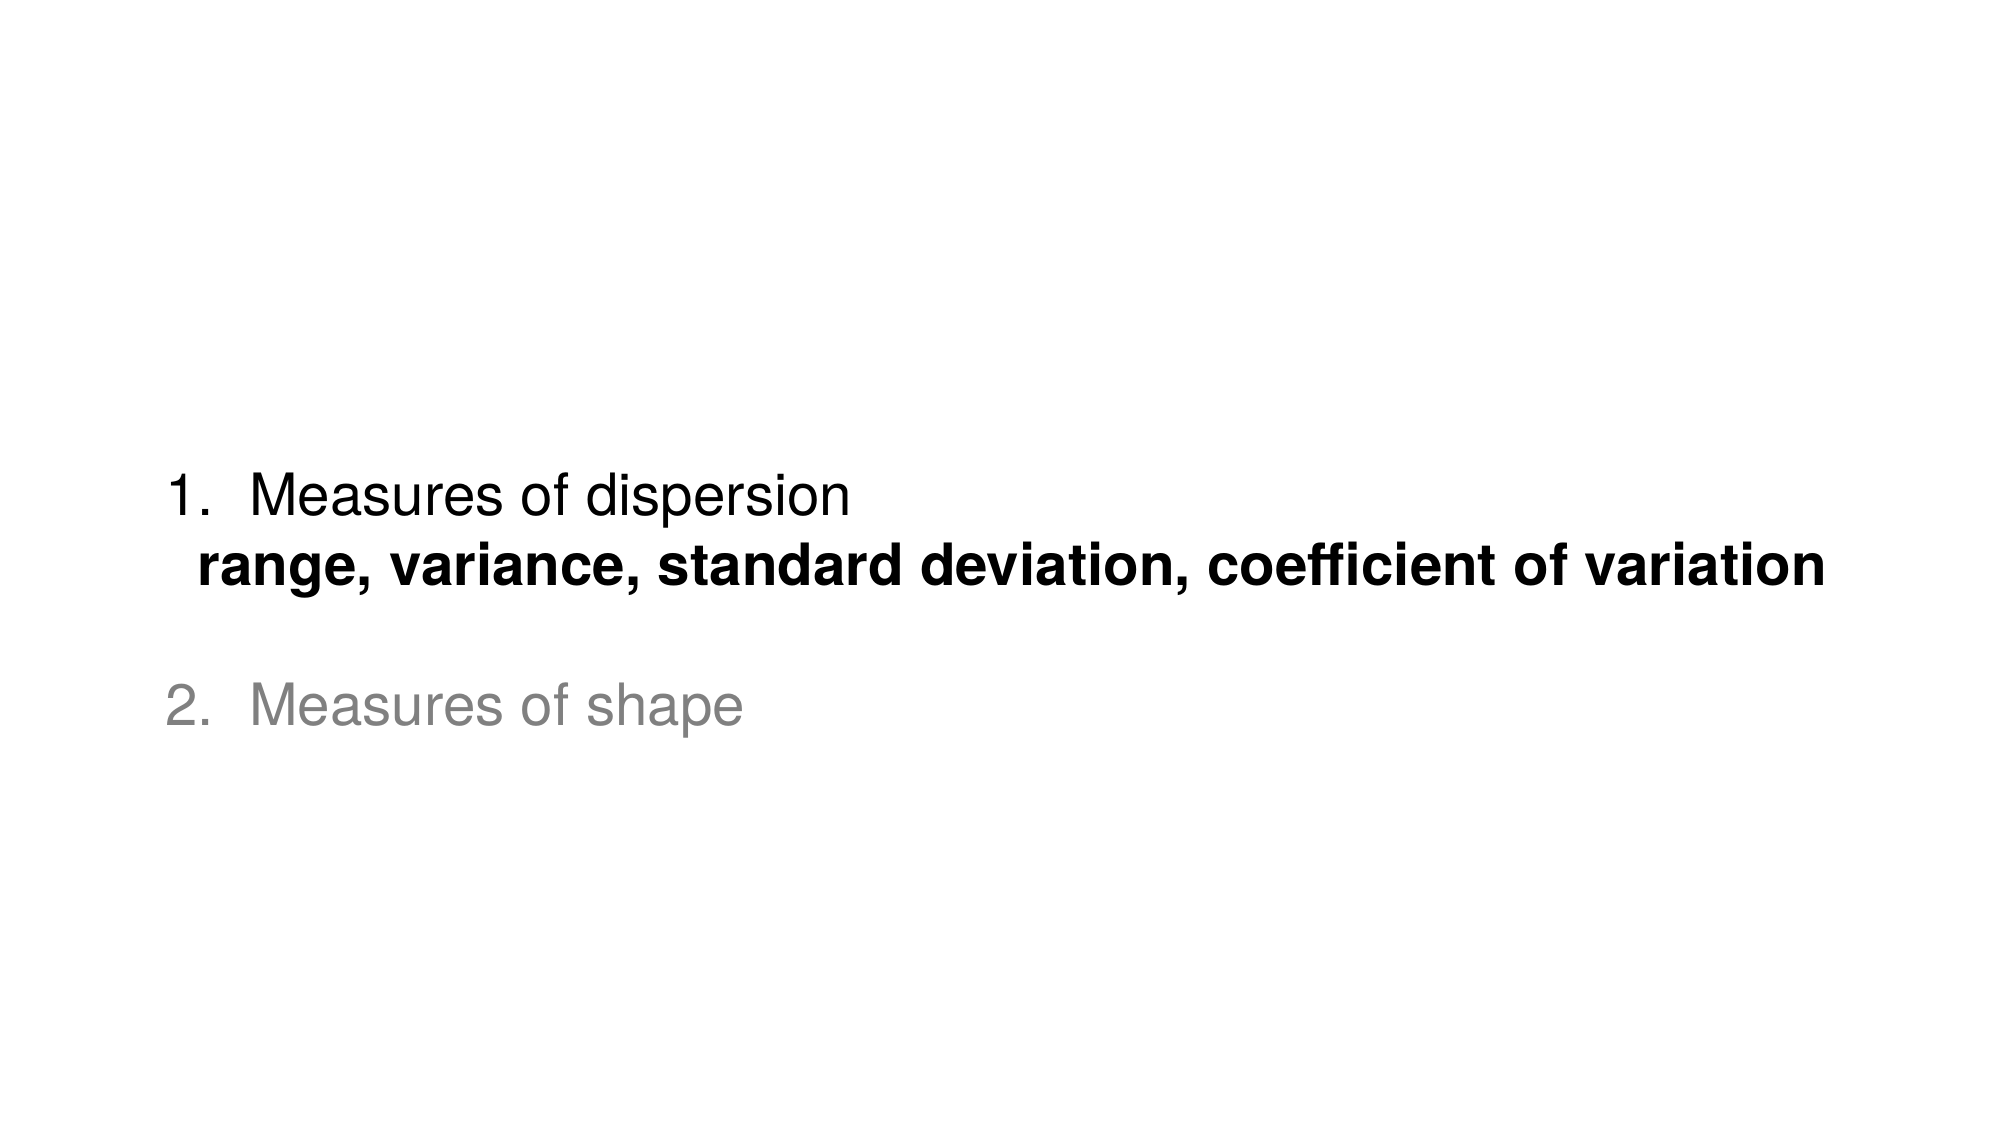

# What we’re covering today:
Measures of dispersion
  range, variance, standard deviation, coefficient of variation

Measures of shape